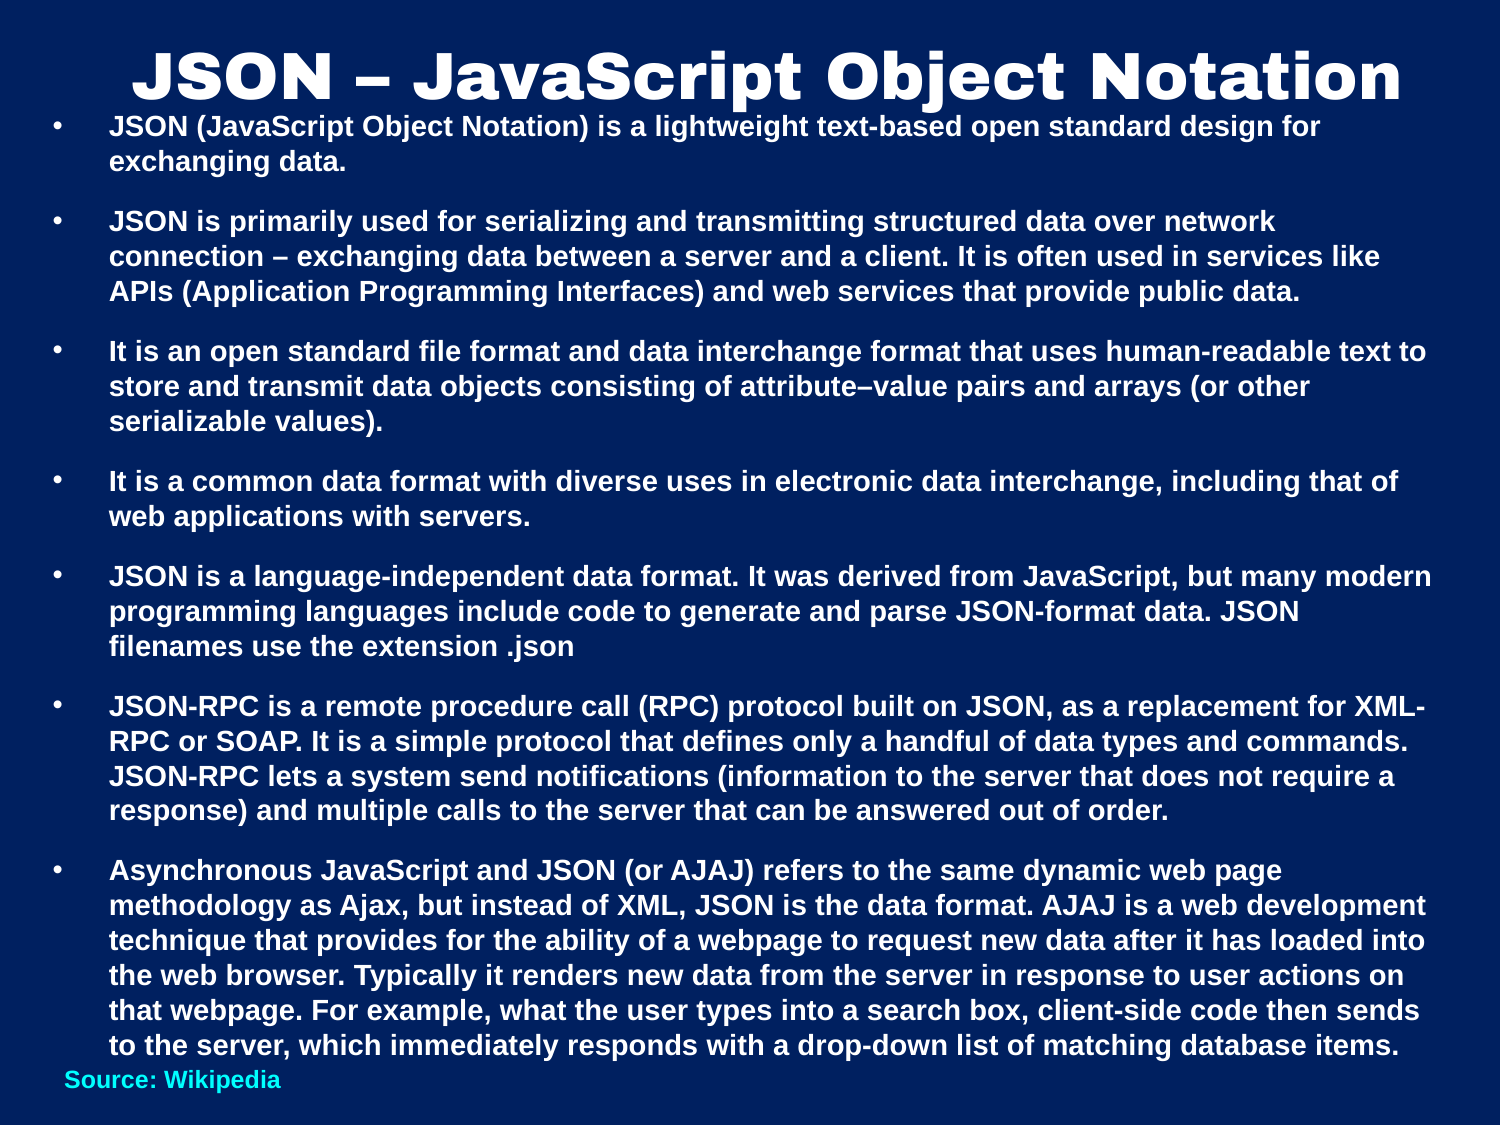

# JSON – JavaScript Object Notation
JSON (JavaScript Object Notation) is a lightweight text-based open standard design for exchanging data.
JSON is primarily used for serializing and transmitting structured data over network connection – exchanging data between a server and a client. It is often used in services like APIs (Application Programming Interfaces) and web services that provide public data.
It is an open standard file format and data interchange format that uses human-readable text to store and transmit data objects consisting of attribute–value pairs and arrays (or other serializable values).
It is a common data format with diverse uses in electronic data interchange, including that of web applications with servers.
JSON is a language-independent data format. It was derived from JavaScript, but many modern programming languages include code to generate and parse JSON-format data. JSON filenames use the extension .json
JSON-RPC is a remote procedure call (RPC) protocol built on JSON, as a replacement for XML-RPC or SOAP. It is a simple protocol that defines only a handful of data types and commands. JSON-RPC lets a system send notifications (information to the server that does not require a response) and multiple calls to the server that can be answered out of order.
Asynchronous JavaScript and JSON (or AJAJ) refers to the same dynamic web page methodology as Ajax, but instead of XML, JSON is the data format. AJAJ is a web development technique that provides for the ability of a webpage to request new data after it has loaded into the web browser. Typically it renders new data from the server in response to user actions on that webpage. For example, what the user types into a search box, client-side code then sends to the server, which immediately responds with a drop-down list of matching database items.
Source: Wikipedia